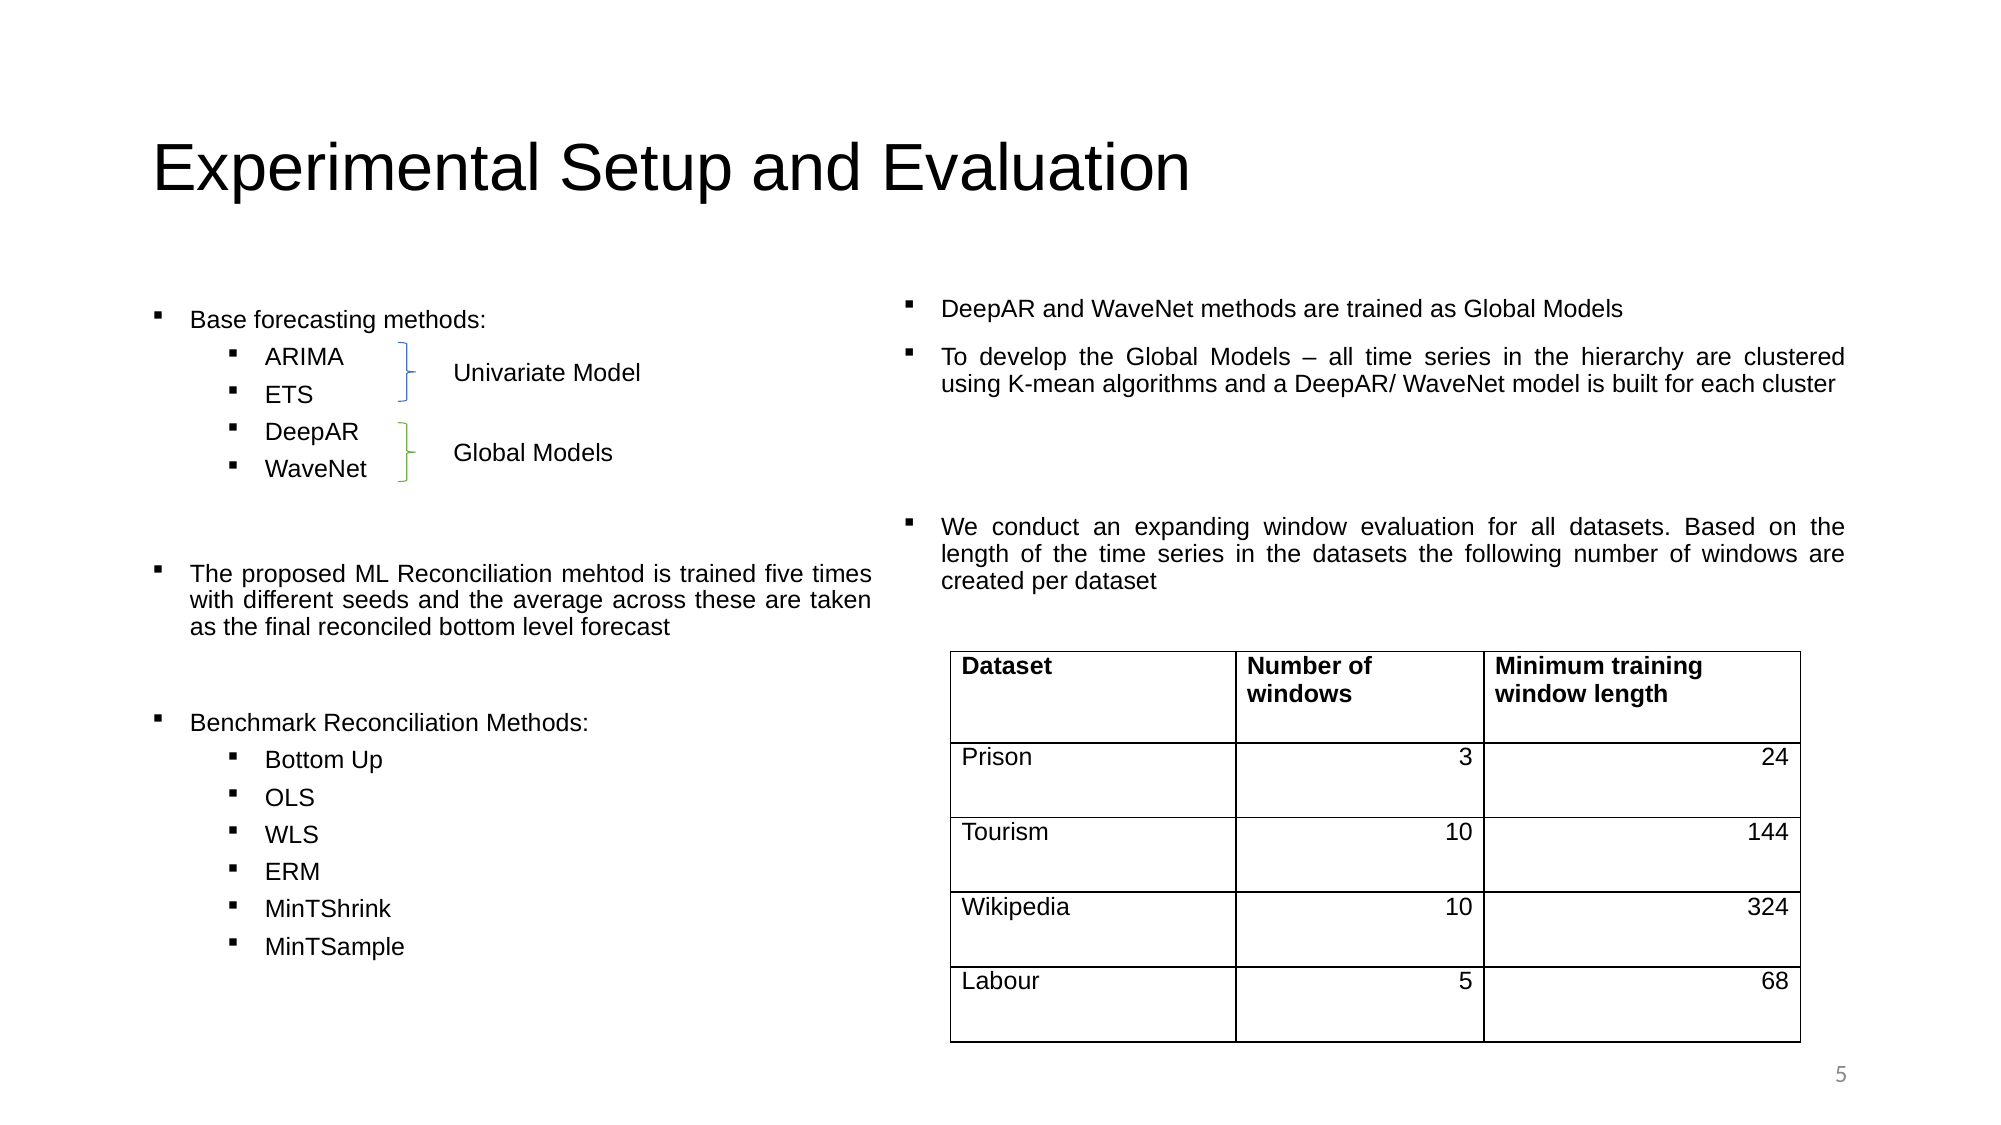

# Experimental Setup and Evaluation
DeepAR and WaveNet methods are trained as Global Models
To develop the Global Models – all time series in the hierarchy are clustered using K-mean algorithms and a DeepAR/ WaveNet model is built for each cluster

We conduct an expanding window evaluation for all datasets. Based on the length of the time series in the datasets the following number of windows are created per dataset
Base forecasting methods:
ARIMA
ETS
DeepAR
WaveNet

The proposed ML Reconciliation mehtod is trained five times with different seeds and the average across these are taken as the final reconciled bottom level forecast

Benchmark Reconciliation Methods:
Bottom Up
OLS
WLS
ERM
MinTShrink
MinTSample

Univariate Model

Global Models
| Dataset | Number of windows | Minimum training window length |
| --- | --- | --- |
| Prison | 3 | 24 |
| Tourism | 10 | 144 |
| Wikipedia | 10 | 324 |
| Labour | 5 | 68 |
5